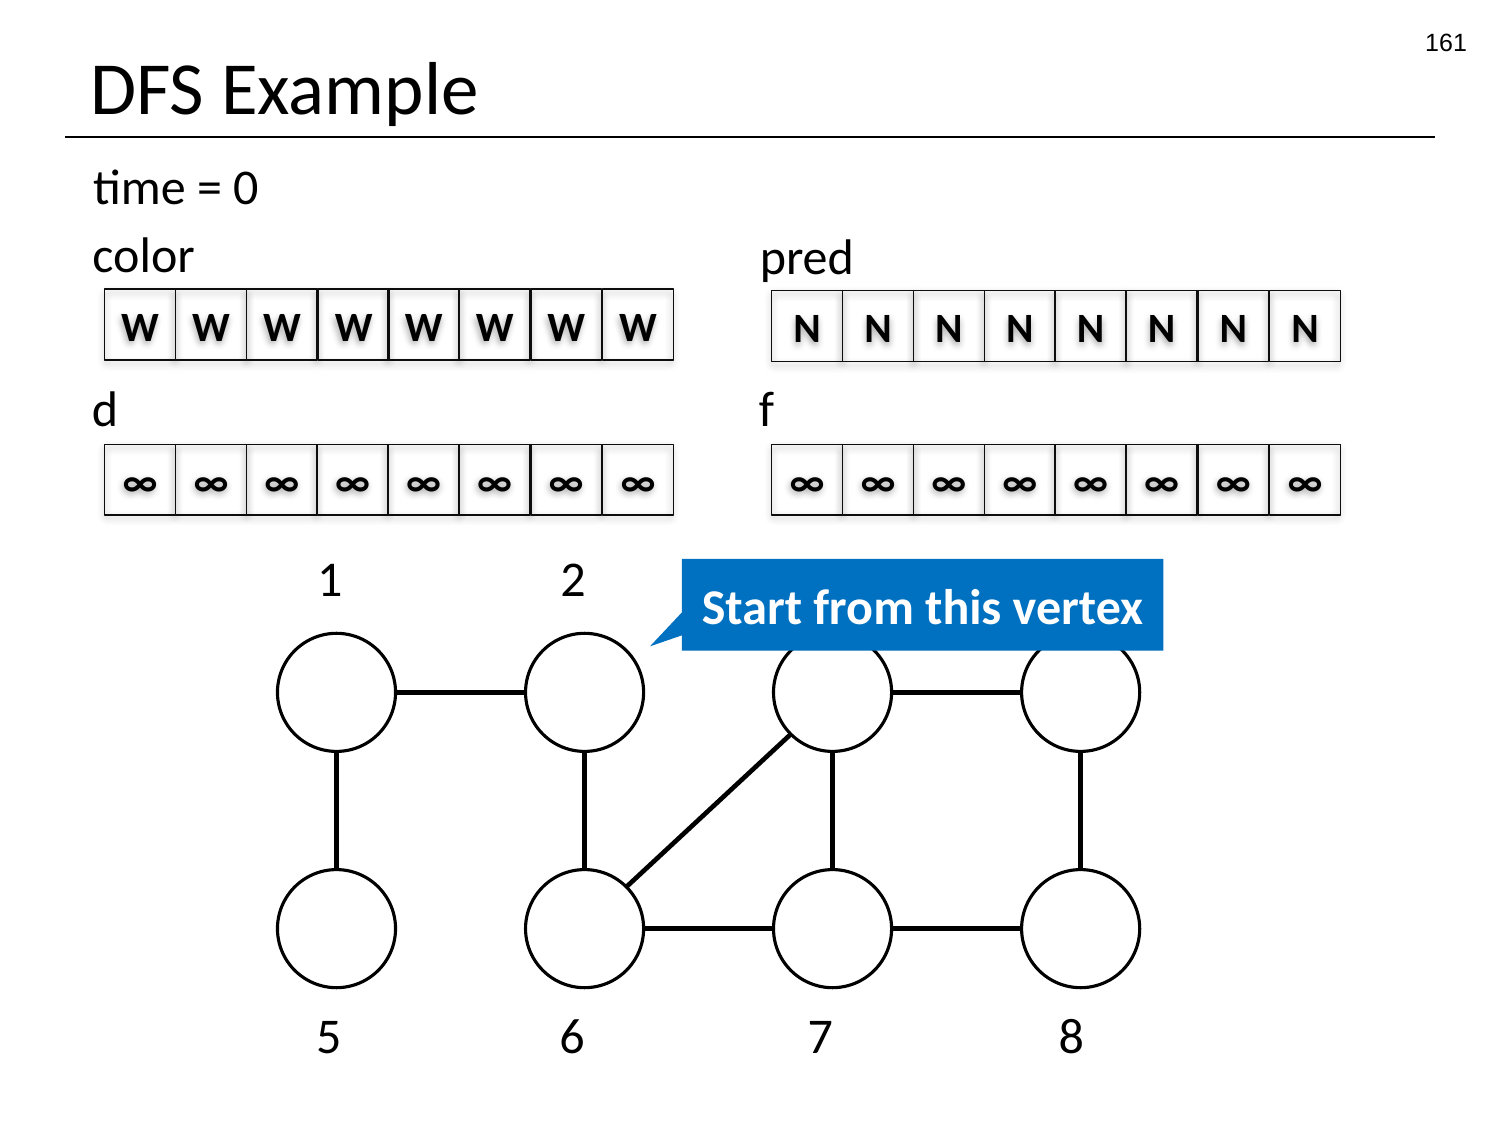

161
# DFS Example
time = 0
color
pred
W
W
W
W
W
W
W
W
N
N
N
N
N
N
N
N
d
f
∞
∞
∞
∞
∞
∞
∞
∞
∞
∞
∞
∞
∞
∞
∞
∞
1
2
3
4
Start from this vertex

5
6
7
8